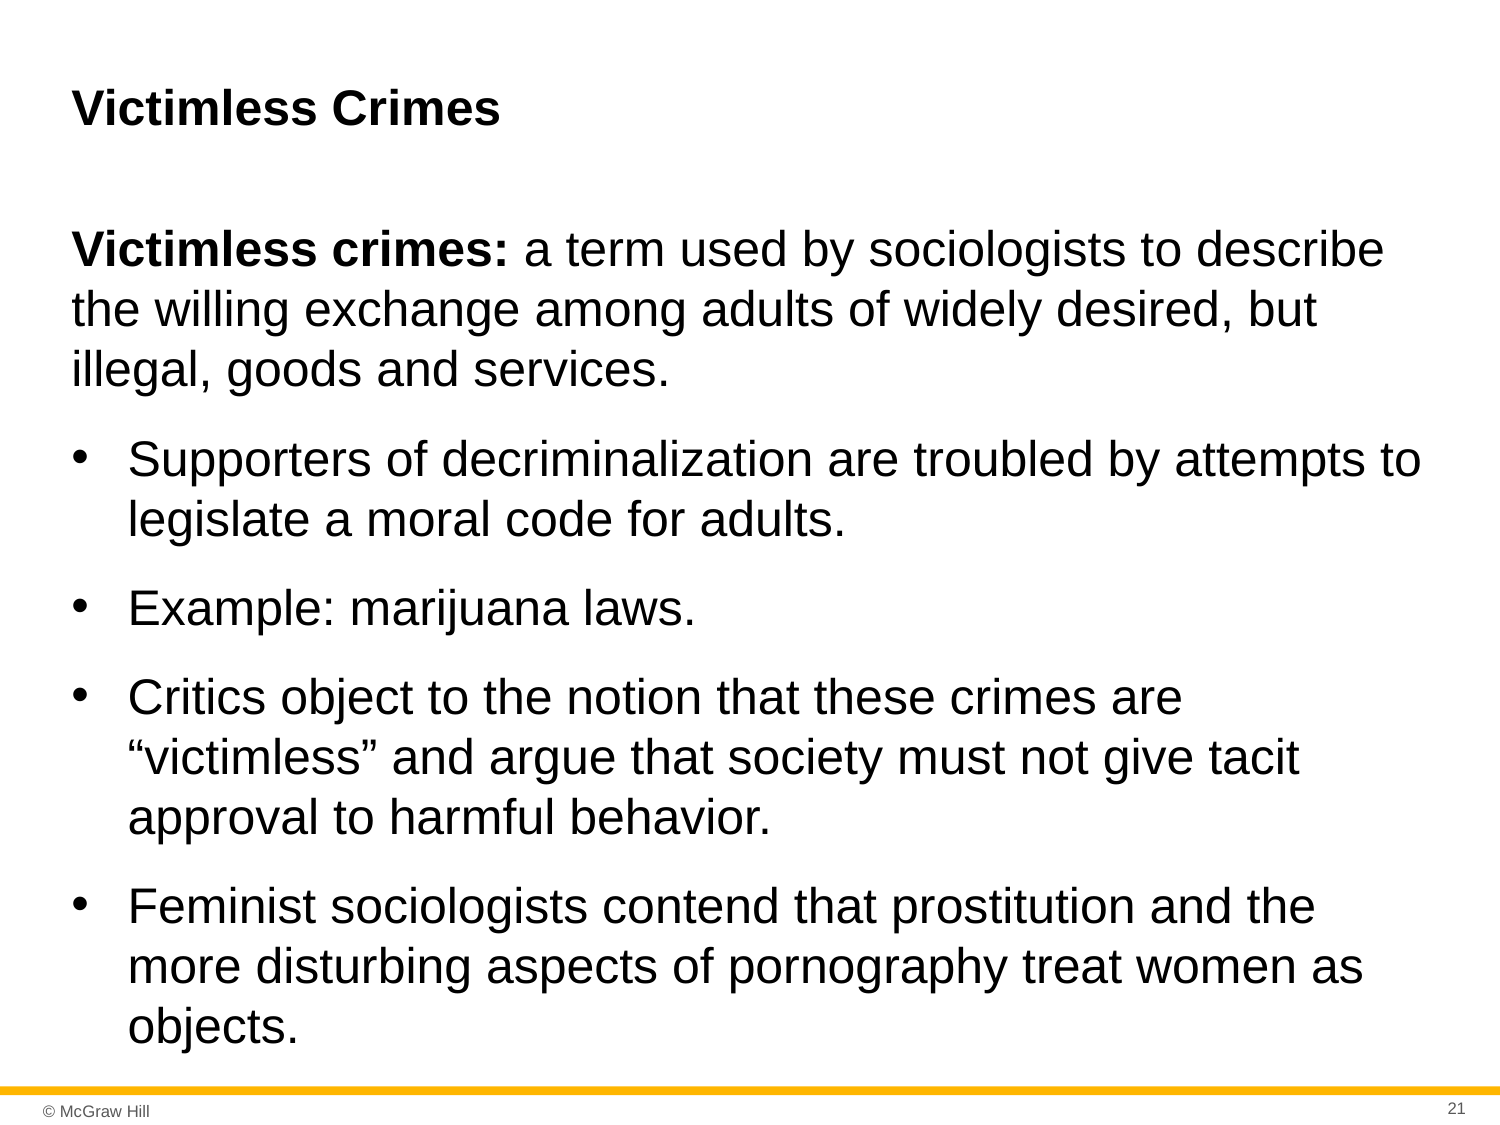

# Victimless Crimes
Victimless crimes: a term used by sociologists to describe the willing exchange among adults of widely desired, but illegal, goods and services.
Supporters of decriminalization are troubled by attempts to legislate a moral code for adults.
Example: marijuana laws.
Critics object to the notion that these crimes are “victimless” and argue that society must not give tacit approval to harmful behavior.
Feminist sociologists contend that prostitution and the more disturbing aspects of pornography treat women as objects.